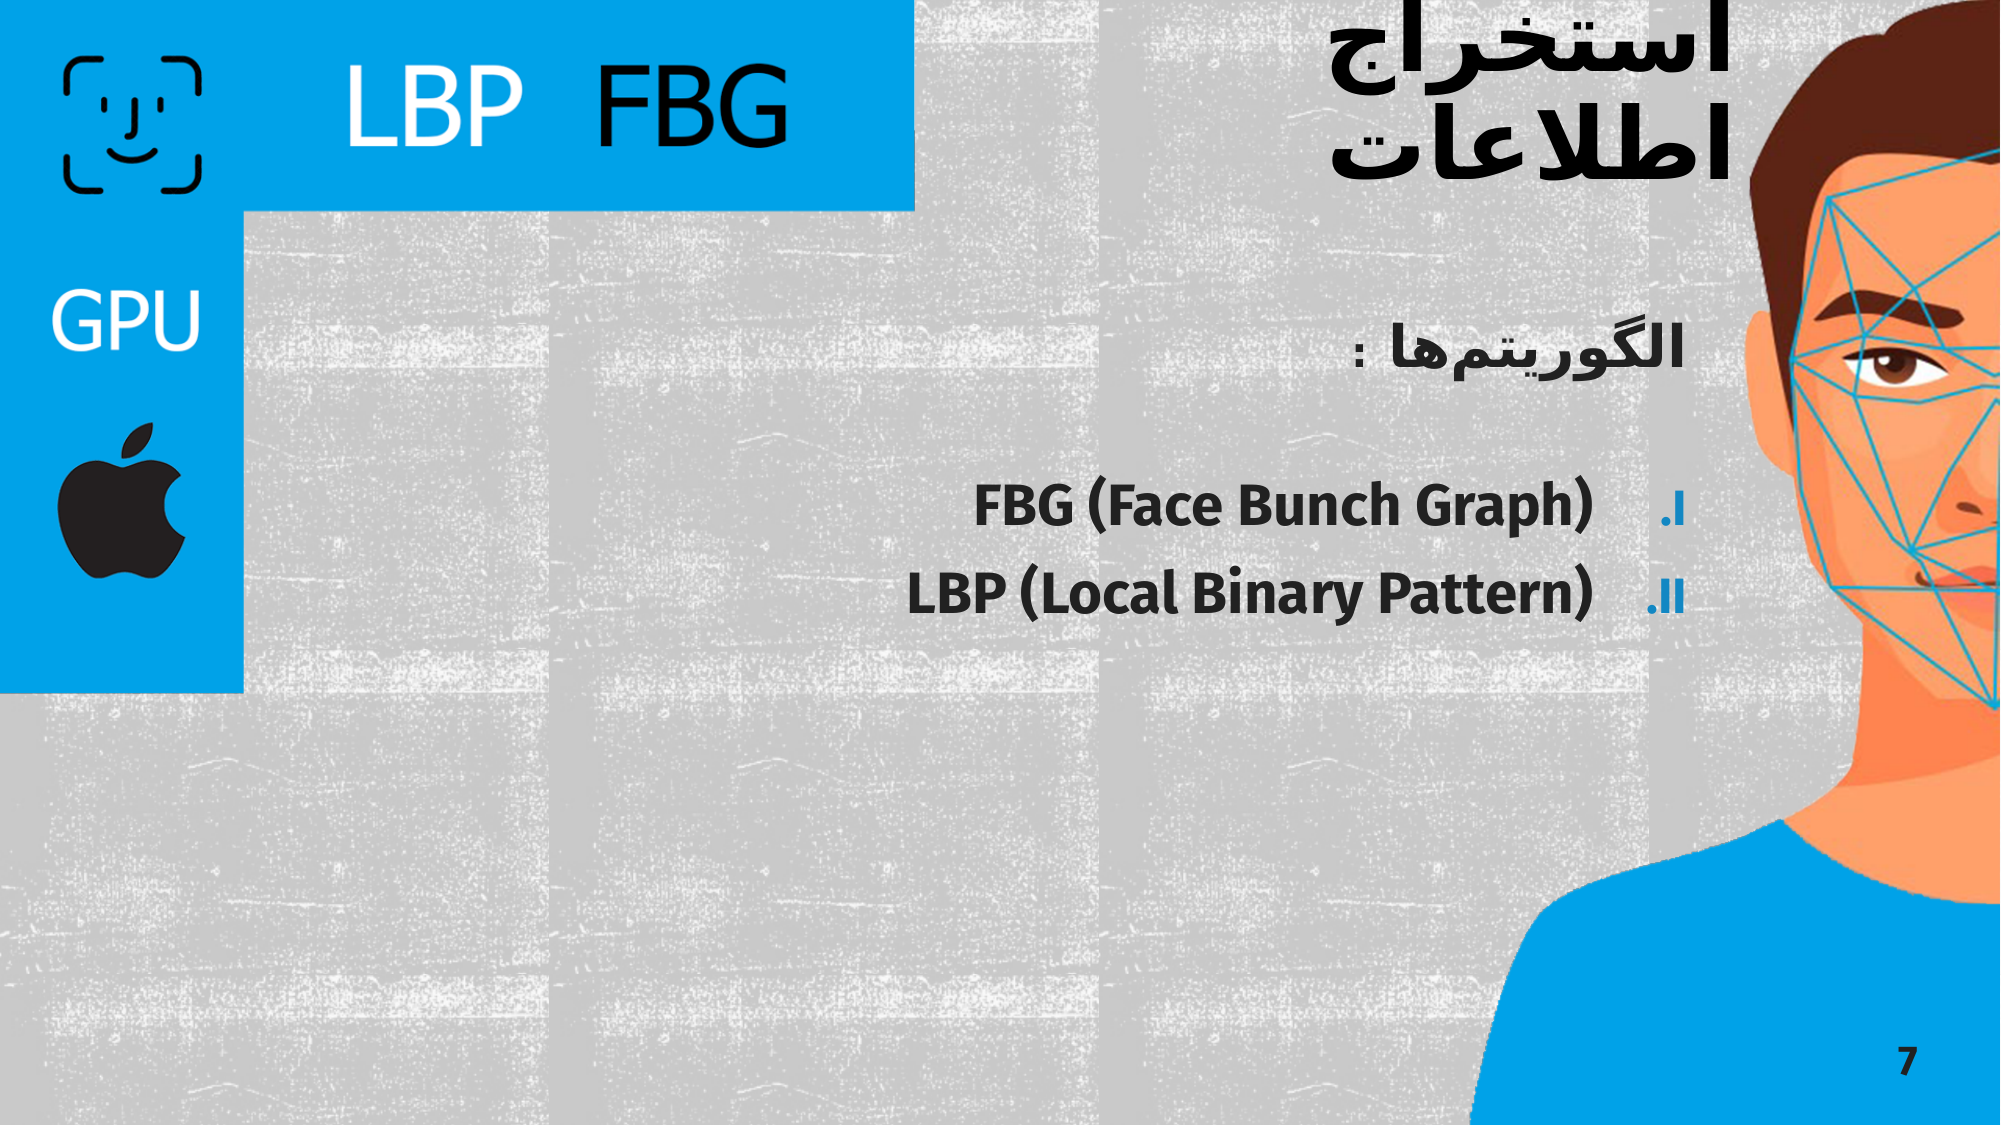

# استخراج اطلاعات
الگوریتم‌ها :

FBG (Face Bunch Graph)
LBP (Local Binary Pattern)
7